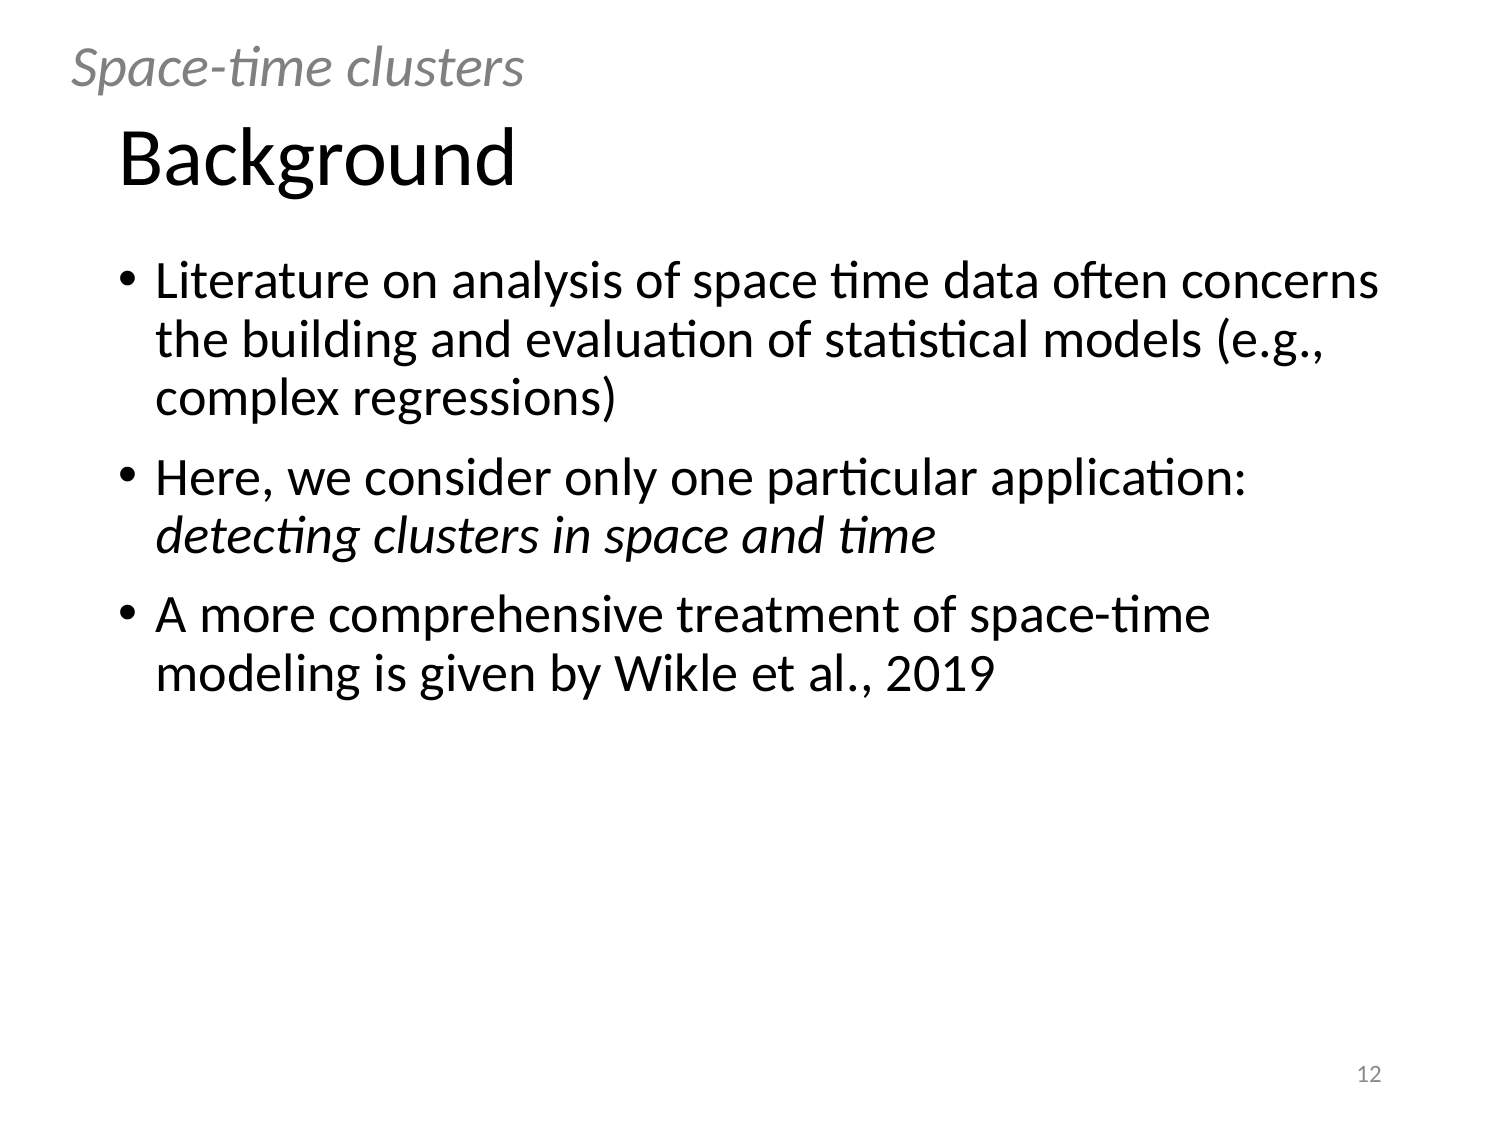

Space-time clusters
# Background
Literature on analysis of space time data often concerns the building and evaluation of statistical models (e.g., complex regressions)
Here, we consider only one particular application: detecting clusters in space and time
A more comprehensive treatment of space-time modeling is given by Wikle et al., 2019

12